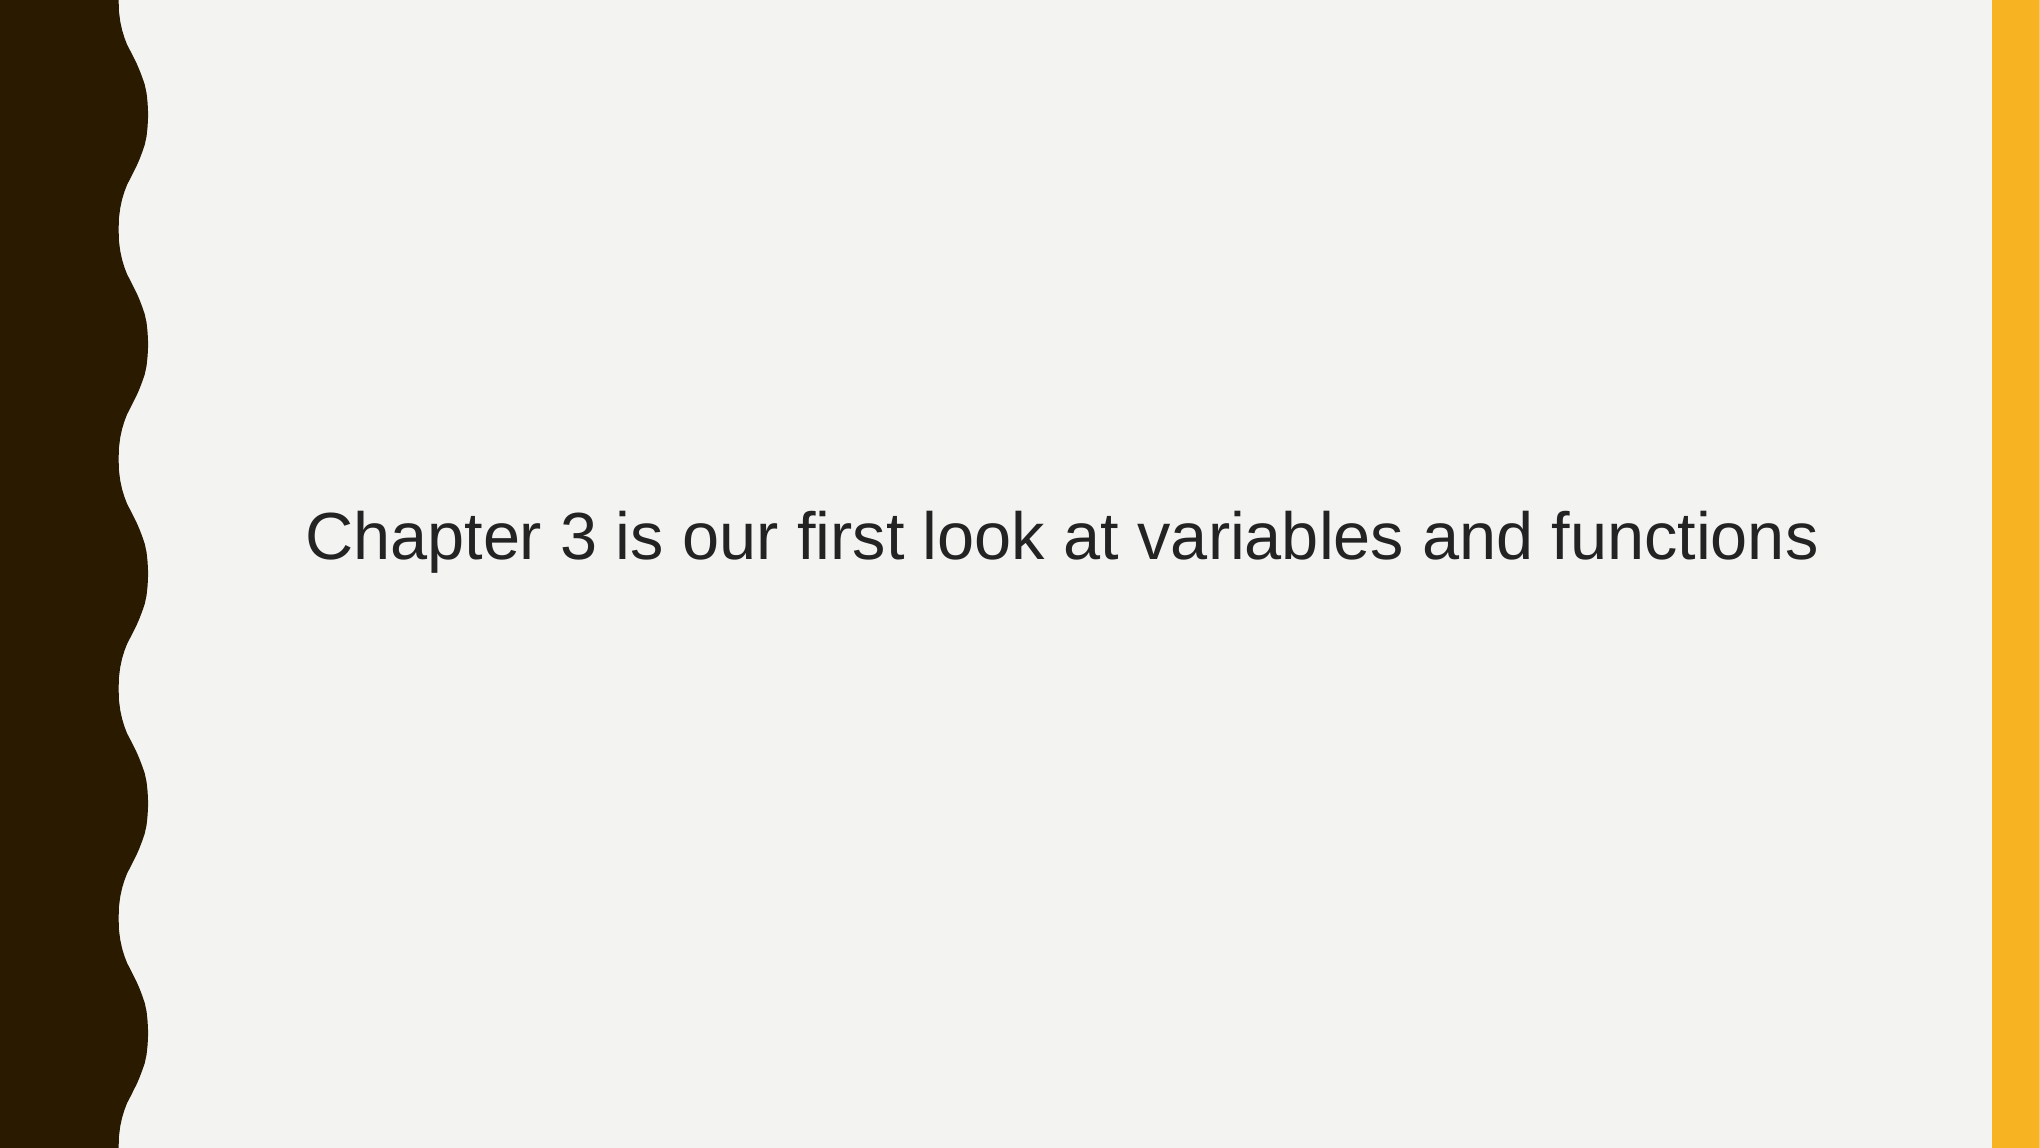

Chapter 3 is our first look at variables and functions